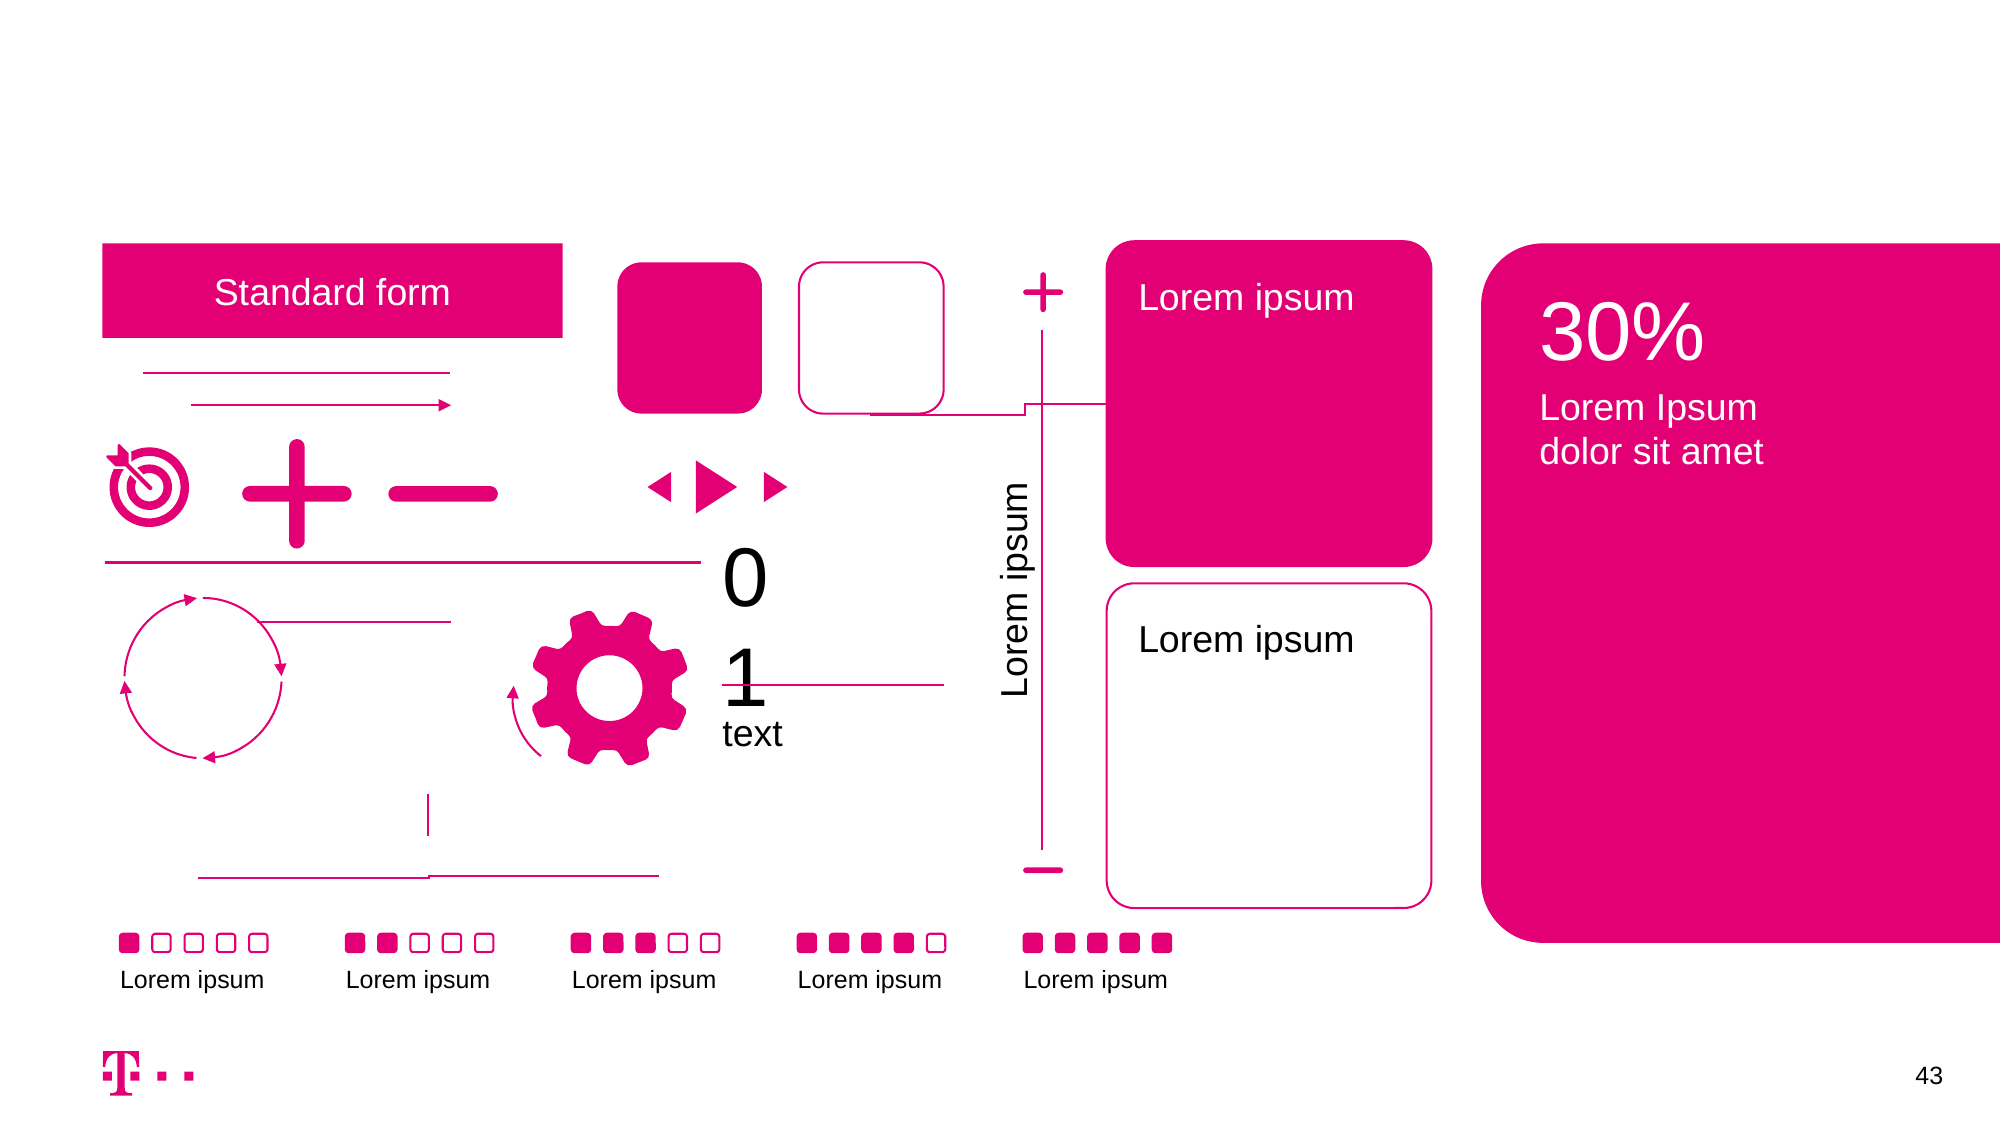

#
30%
Lorem ipsum

Standard form

Lorem Ipsum
dolor sit amet

Lorem ipsum
Lorem ipsum
01

text

Lorem ipsum
Lorem ipsum
Lorem ipsum
Lorem ipsum
Lorem ipsum
43